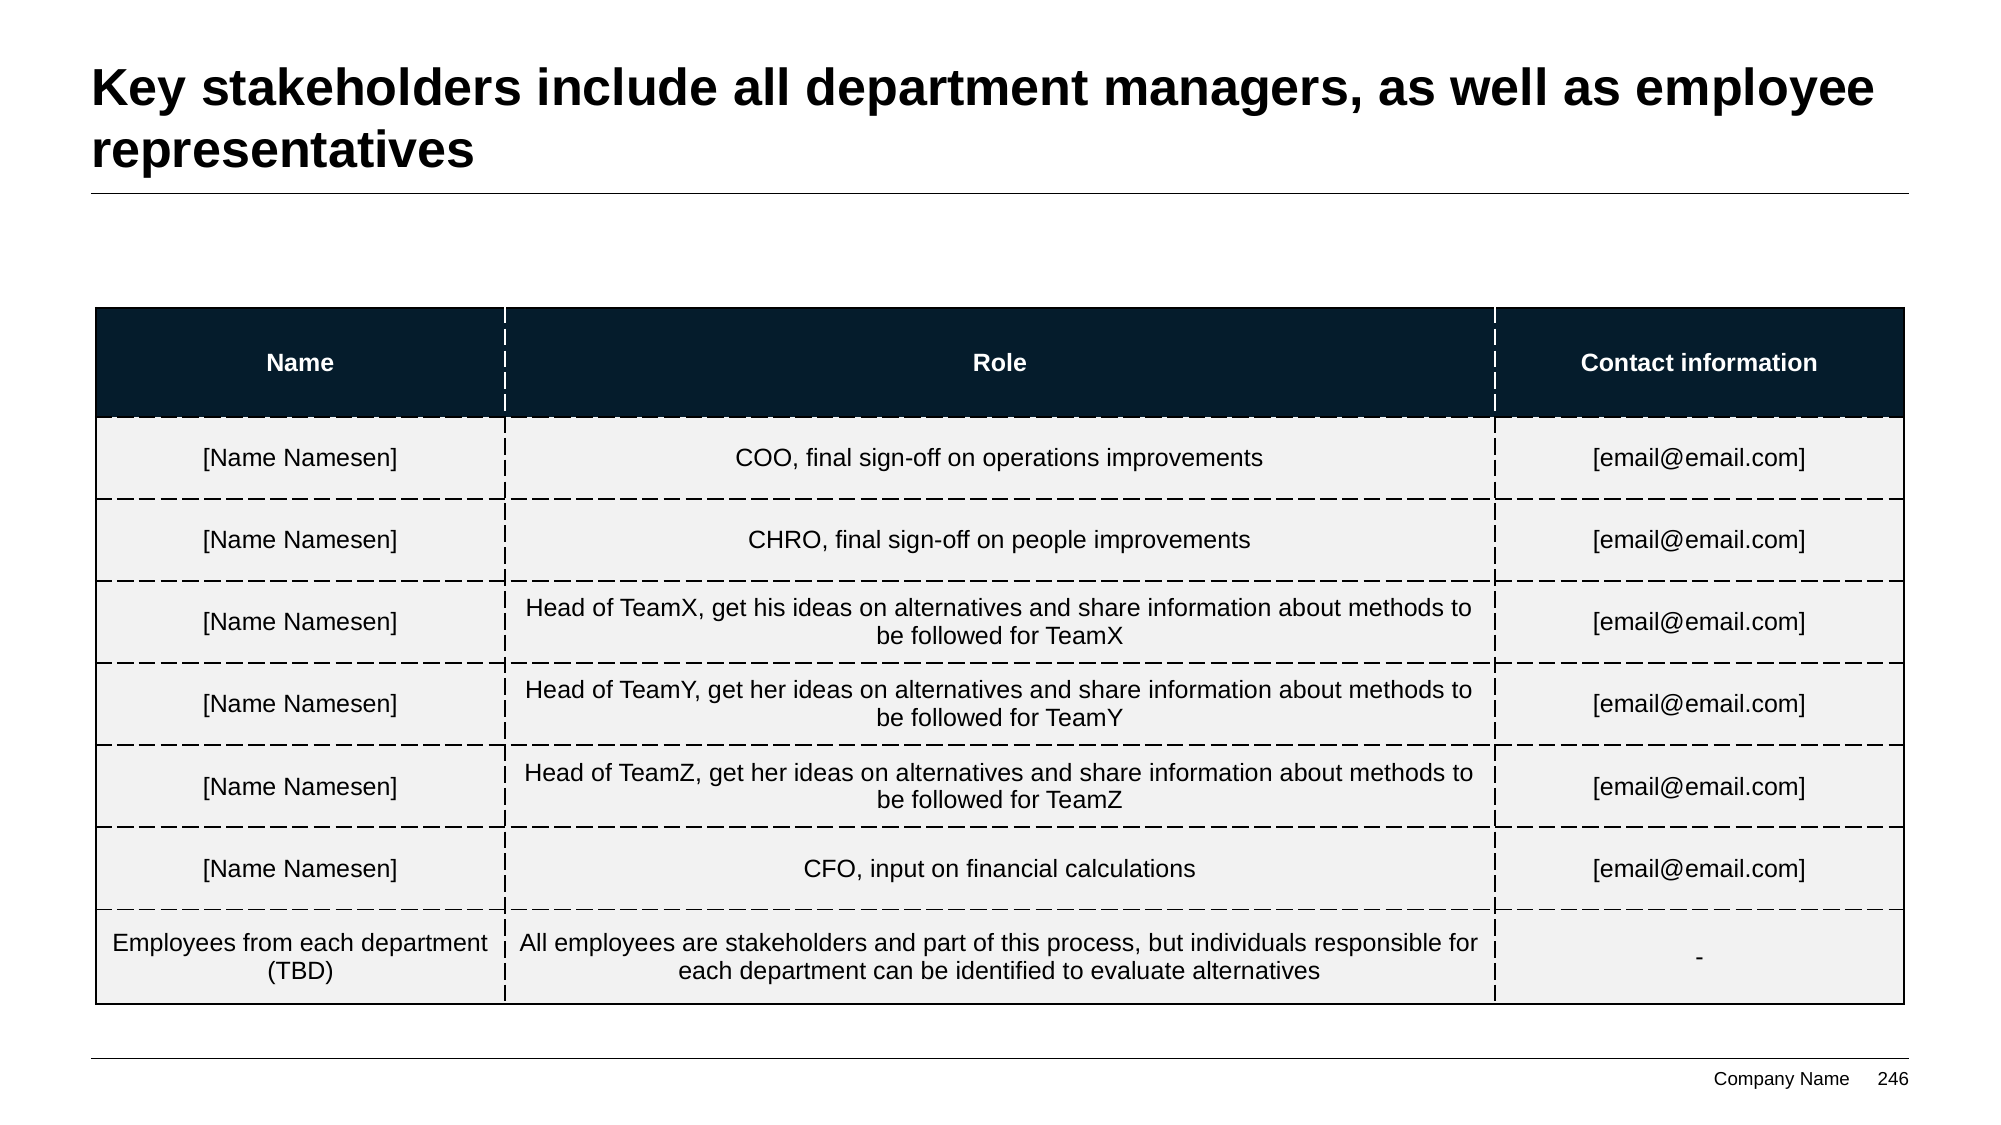

# Key stakeholders include all department managers, as well as employee representatives
| Name | Role | Contact information |
| --- | --- | --- |
| [Name Namesen] | COO, final sign-off on operations improvements | [email@email.com] |
| [Name Namesen] | CHRO, final sign-off on people improvements | [email@email.com] |
| [Name Namesen] | Head of TeamX, get his ideas on alternatives and share information about methods to be followed for TeamX | [email@email.com] |
| [Name Namesen] | Head of TeamY, get her ideas on alternatives and share information about methods to be followed for TeamY | [email@email.com] |
| [Name Namesen] | Head of TeamZ, get her ideas on alternatives and share information about methods to be followed for TeamZ | [email@email.com] |
| [Name Namesen] | CFO, input on financial calculations | [email@email.com] |
| Employees from each department (TBD) | All employees are stakeholders and part of this process, but individuals responsible for each department can be identified to evaluate alternatives | - |